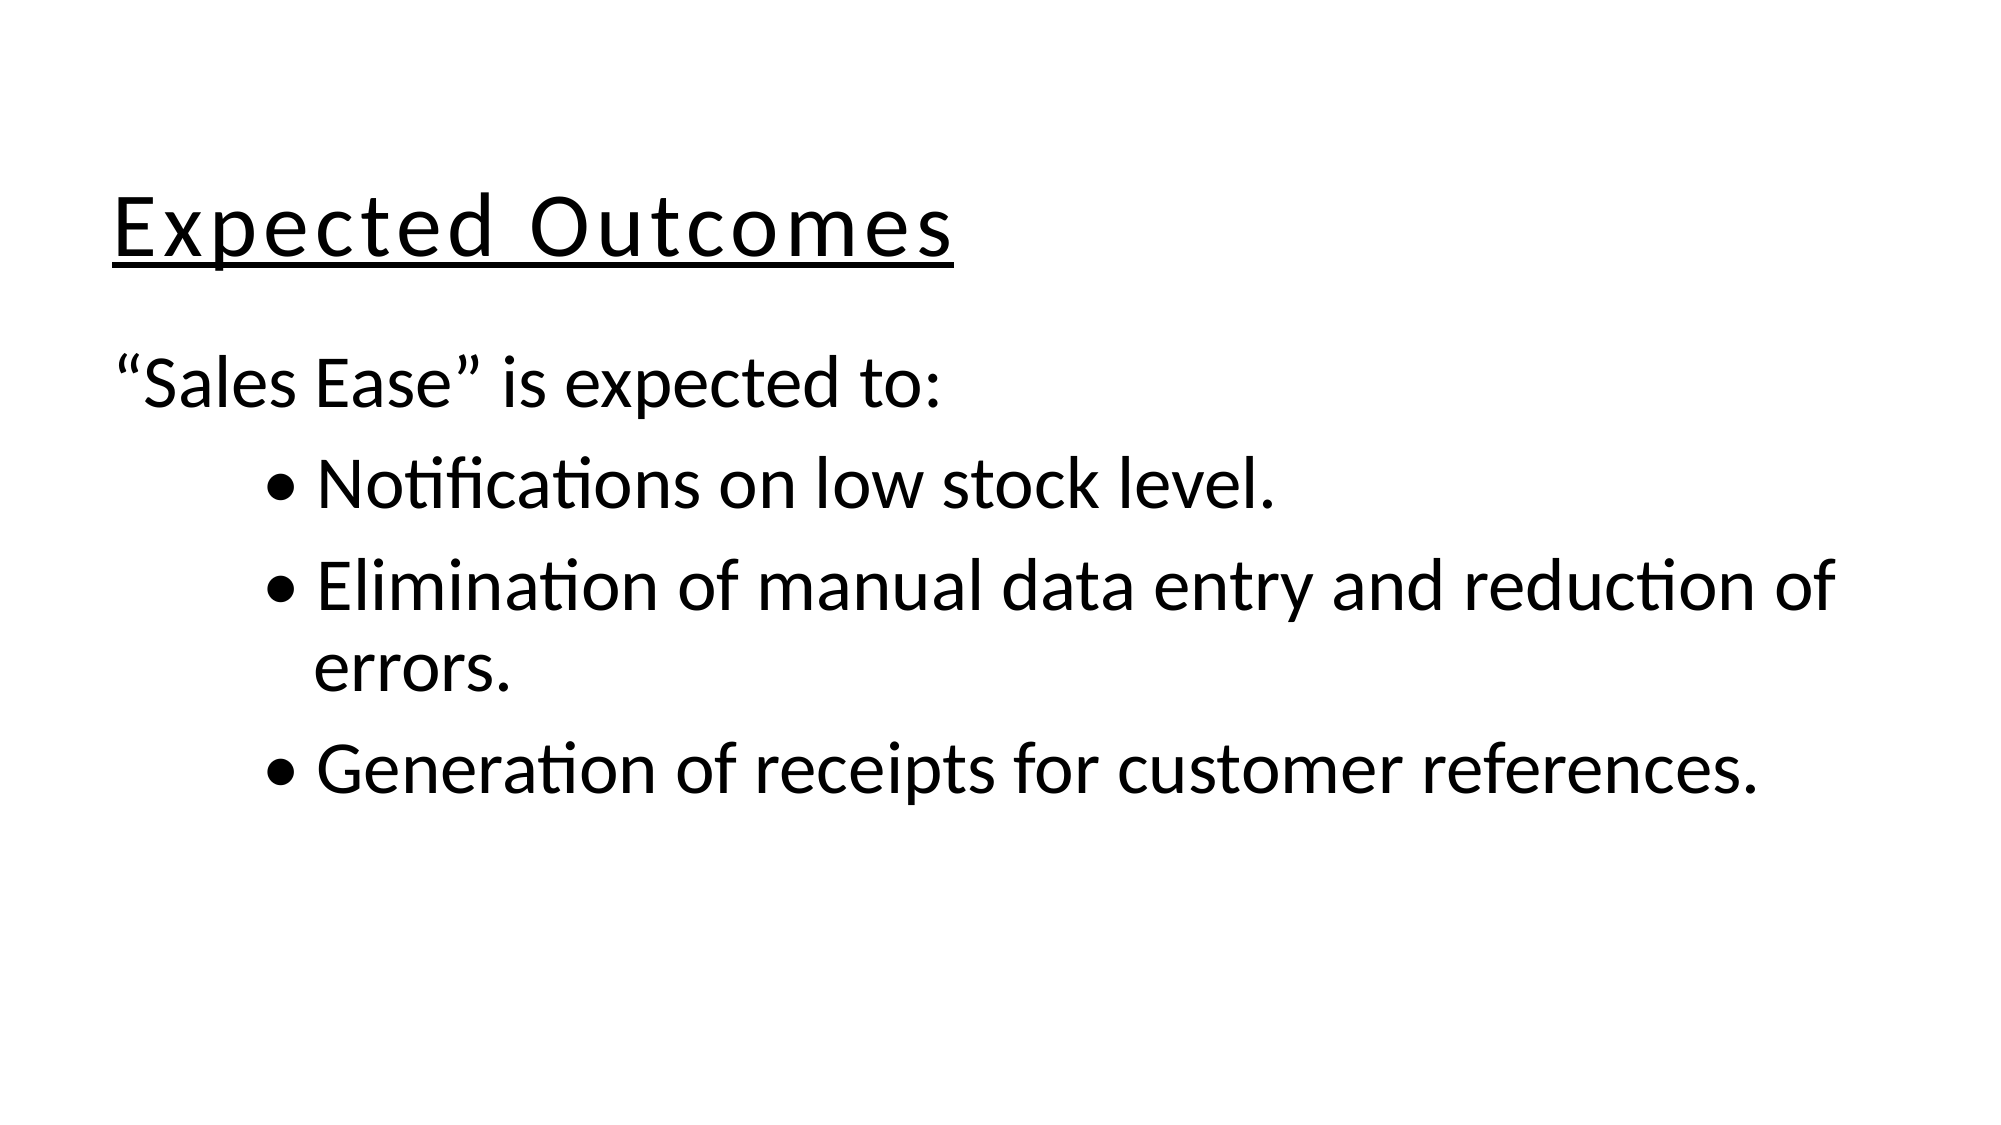

# Expected Outcomes
“Sales Ease” is expected to:
	• Notifications on low stock level.
	• Elimination of manual data entry and reduction of 	       	   errors.
	• Generation of receipts for customer references.